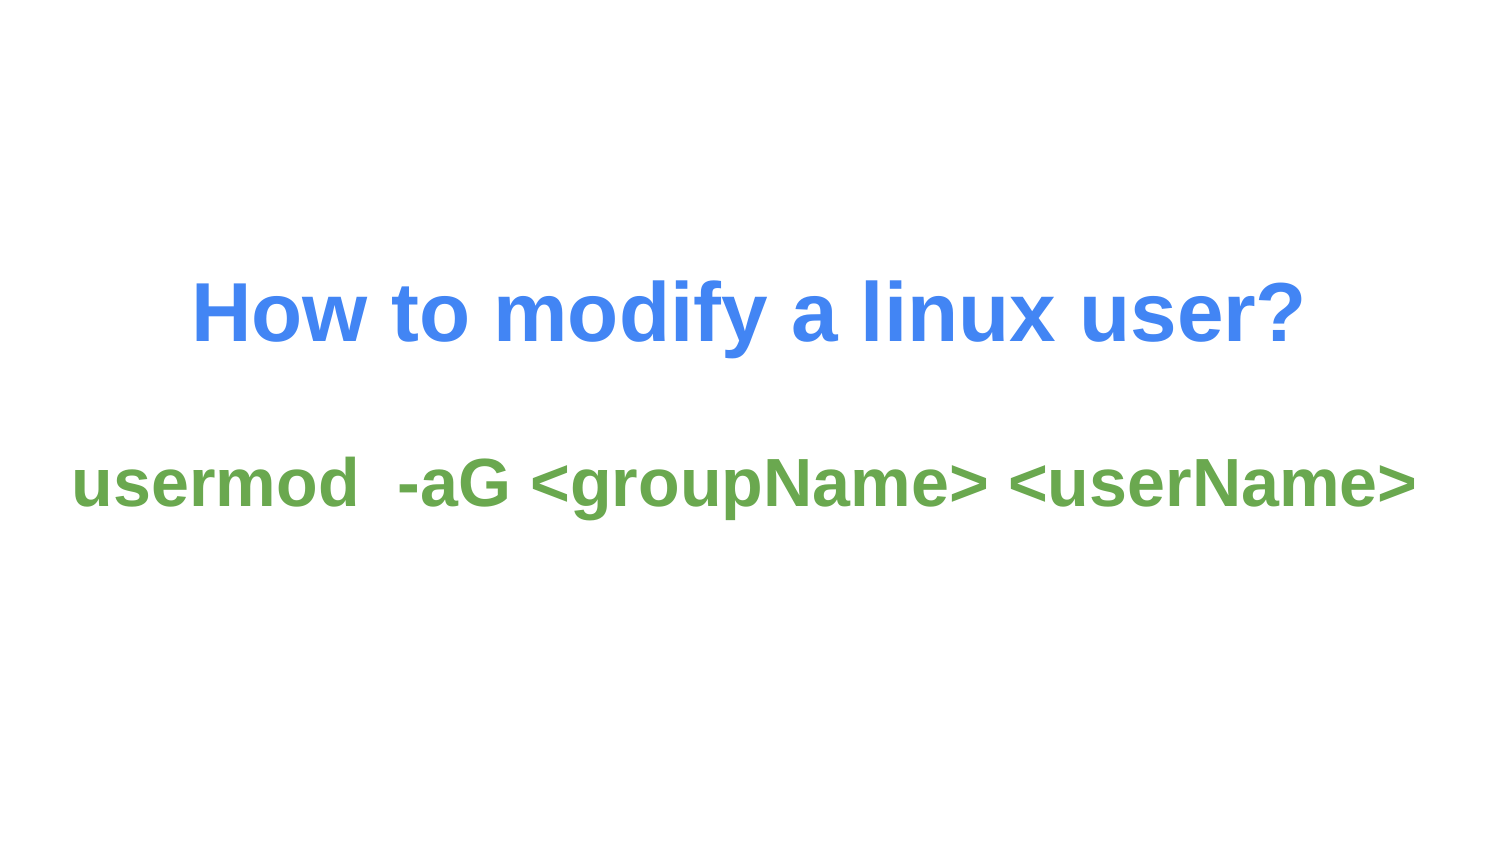

# How to modify a linux user?
usermod  -aG <groupName> <userName>